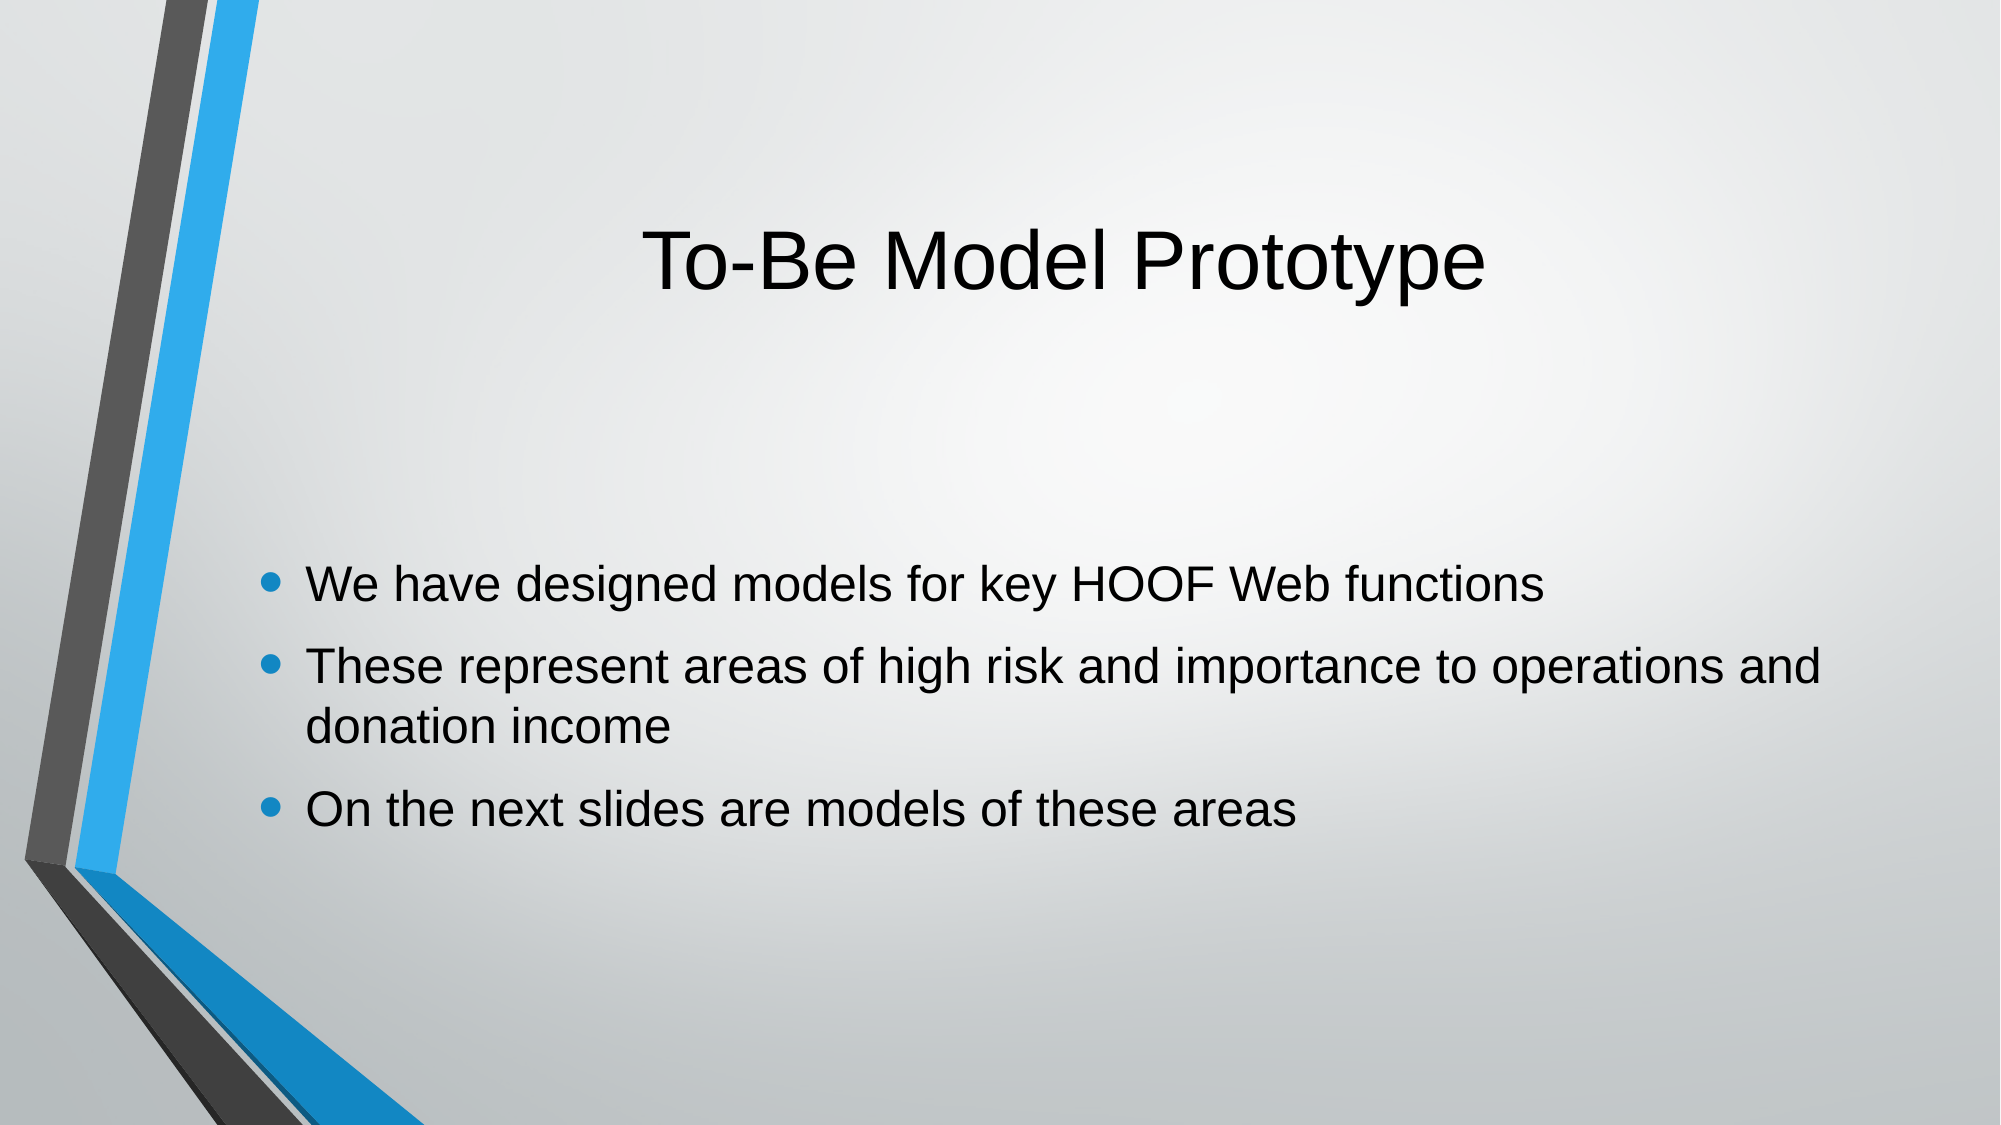

# To-Be Model Prototype
We have designed models for key HOOF Web functions
These represent areas of high risk and importance to operations and donation income
On the next slides are models of these areas